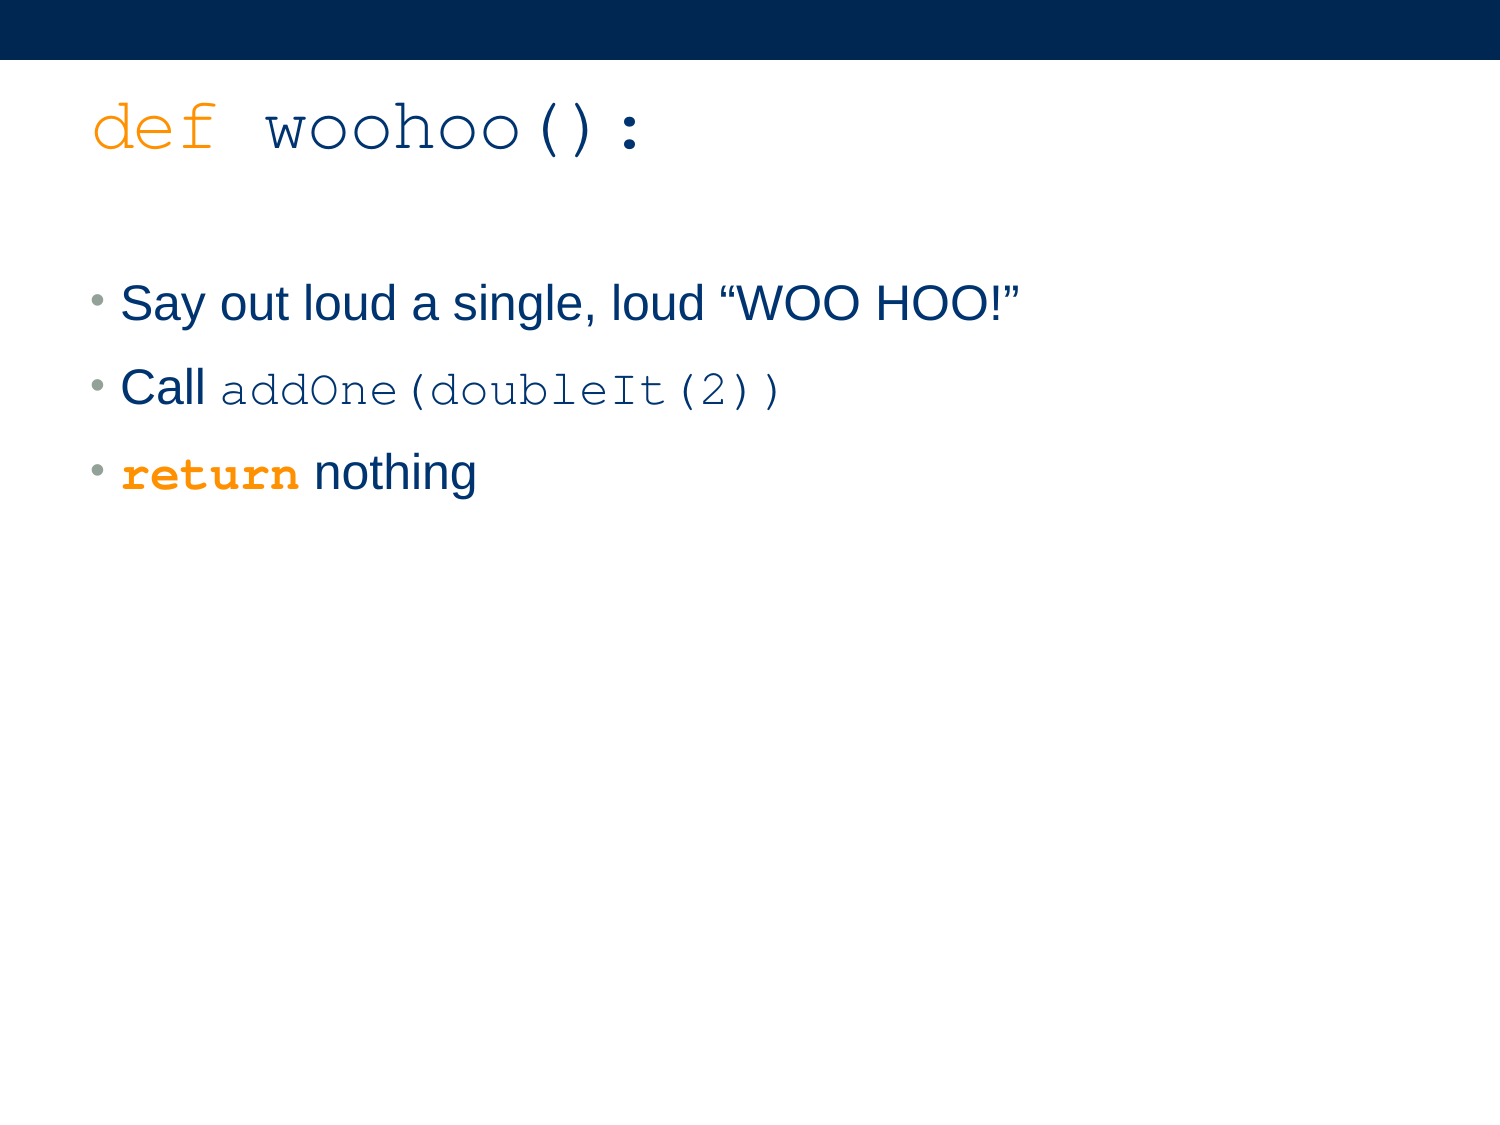

# def woohoo():
Say out loud a single, loud “WOO HOO!”
Call addOne(doubleIt(2))
return nothing